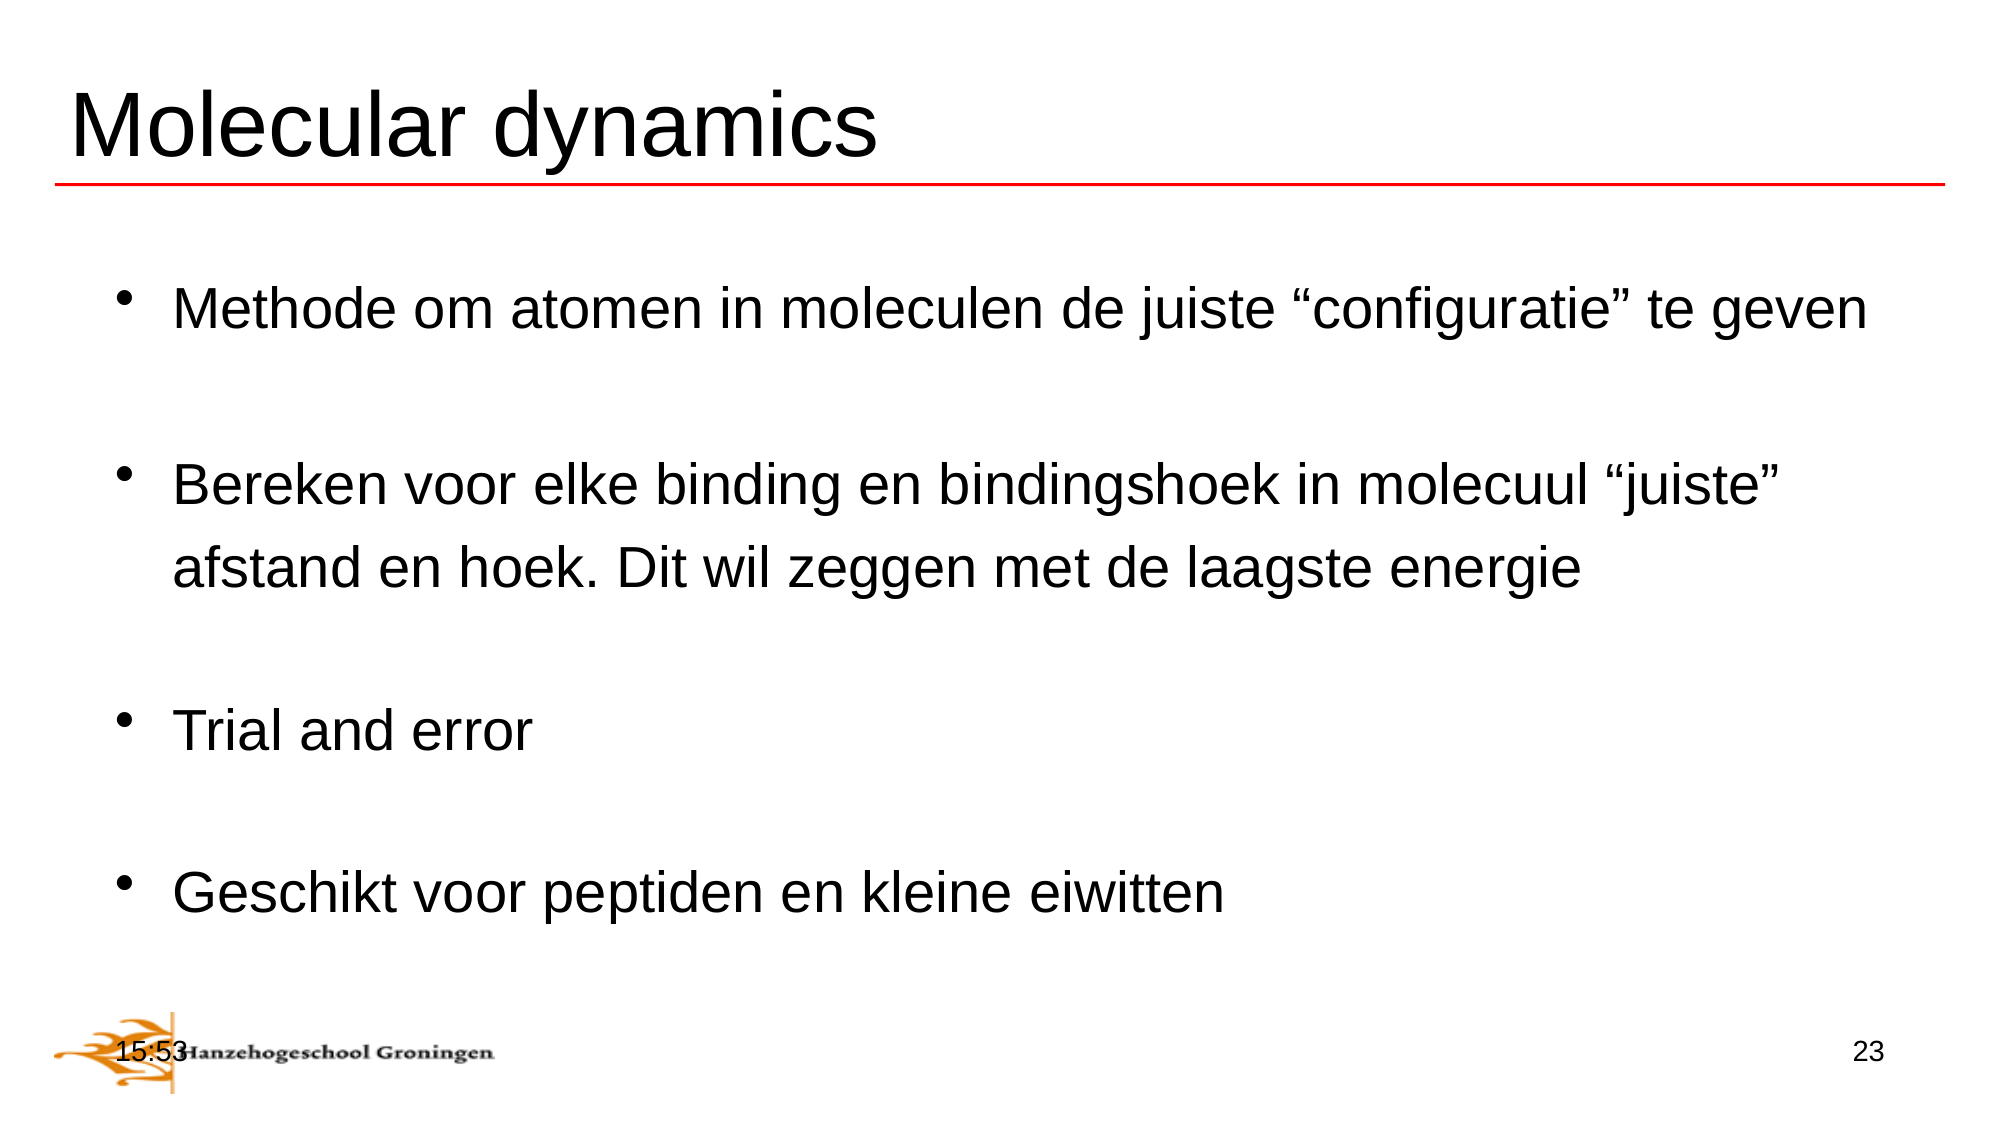

# Molecular dynamics
Methode om atomen in moleculen de juiste “configuratie” te geven

Bereken voor elke binding en bindingshoek in molecuul “juiste” afstand en hoek. Dit wil zeggen met de laagste energie

Trial and error

Geschikt voor peptiden en kleine eiwitten

15:53
23